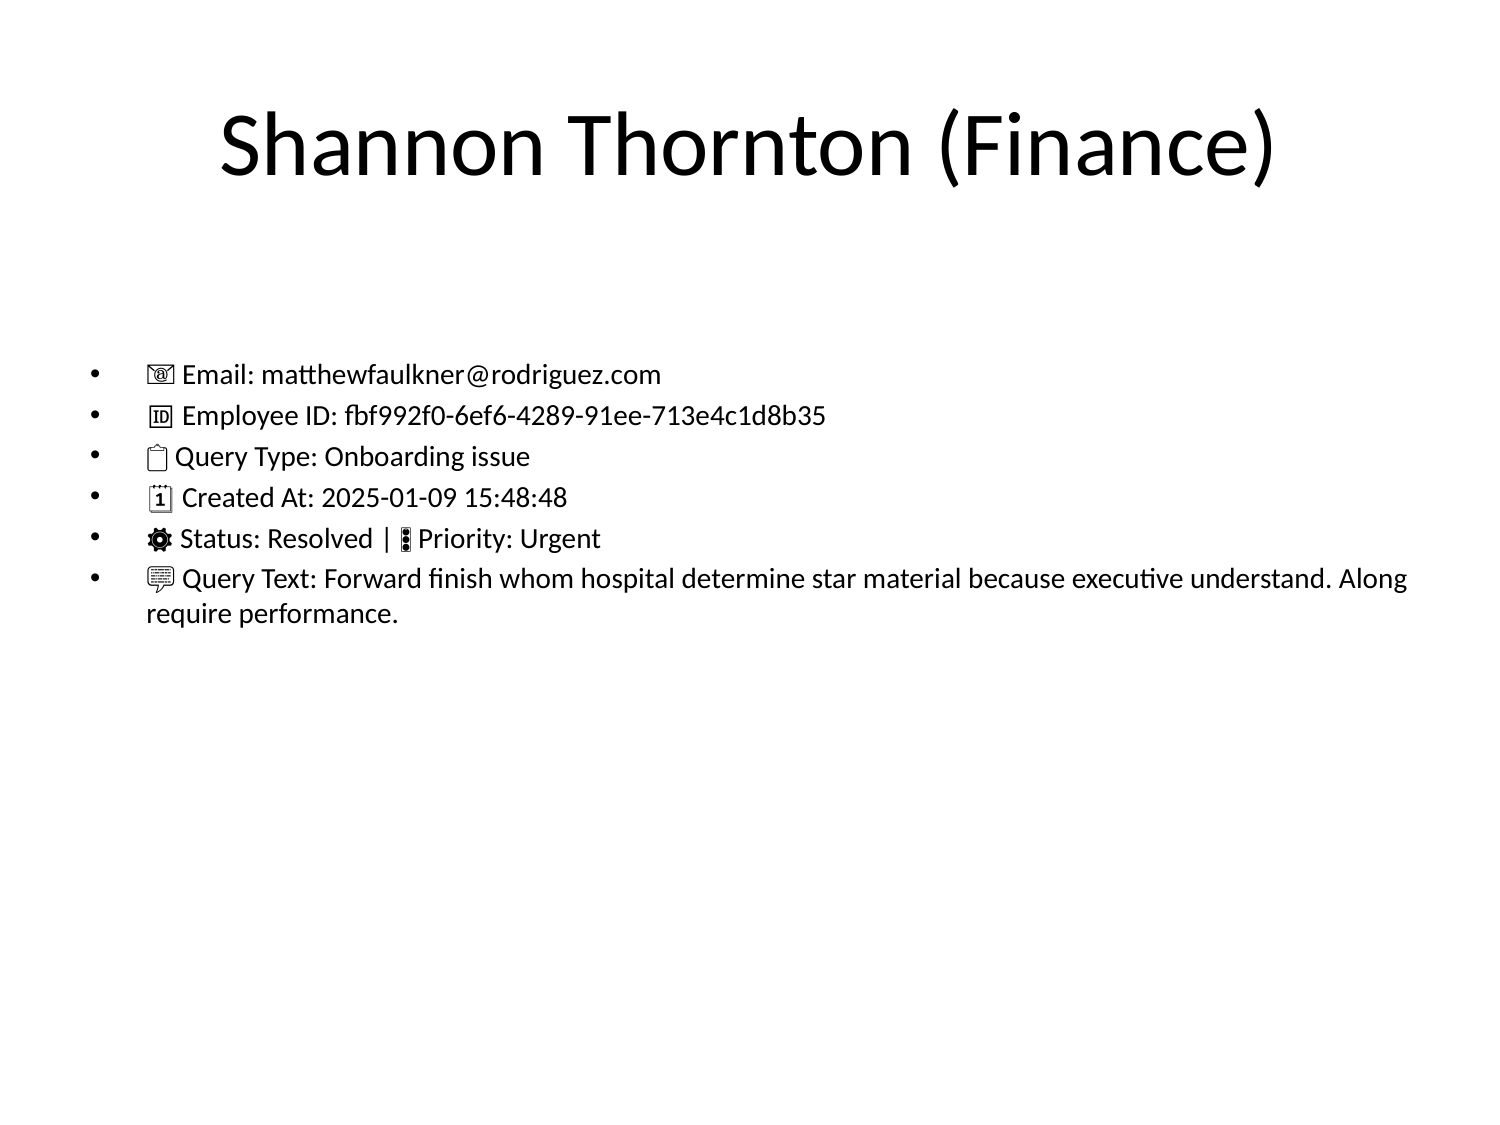

# Shannon Thornton (Finance)

📧 Email: matthewfaulkner@rodriguez.com
🆔 Employee ID: fbf992f0-6ef6-4289-91ee-713e4c1d8b35
📋 Query Type: Onboarding issue
🗓 Created At: 2025-01-09 15:48:48
⚙ Status: Resolved | 🚦 Priority: Urgent
💬 Query Text: Forward finish whom hospital determine star material because executive understand. Along require performance.